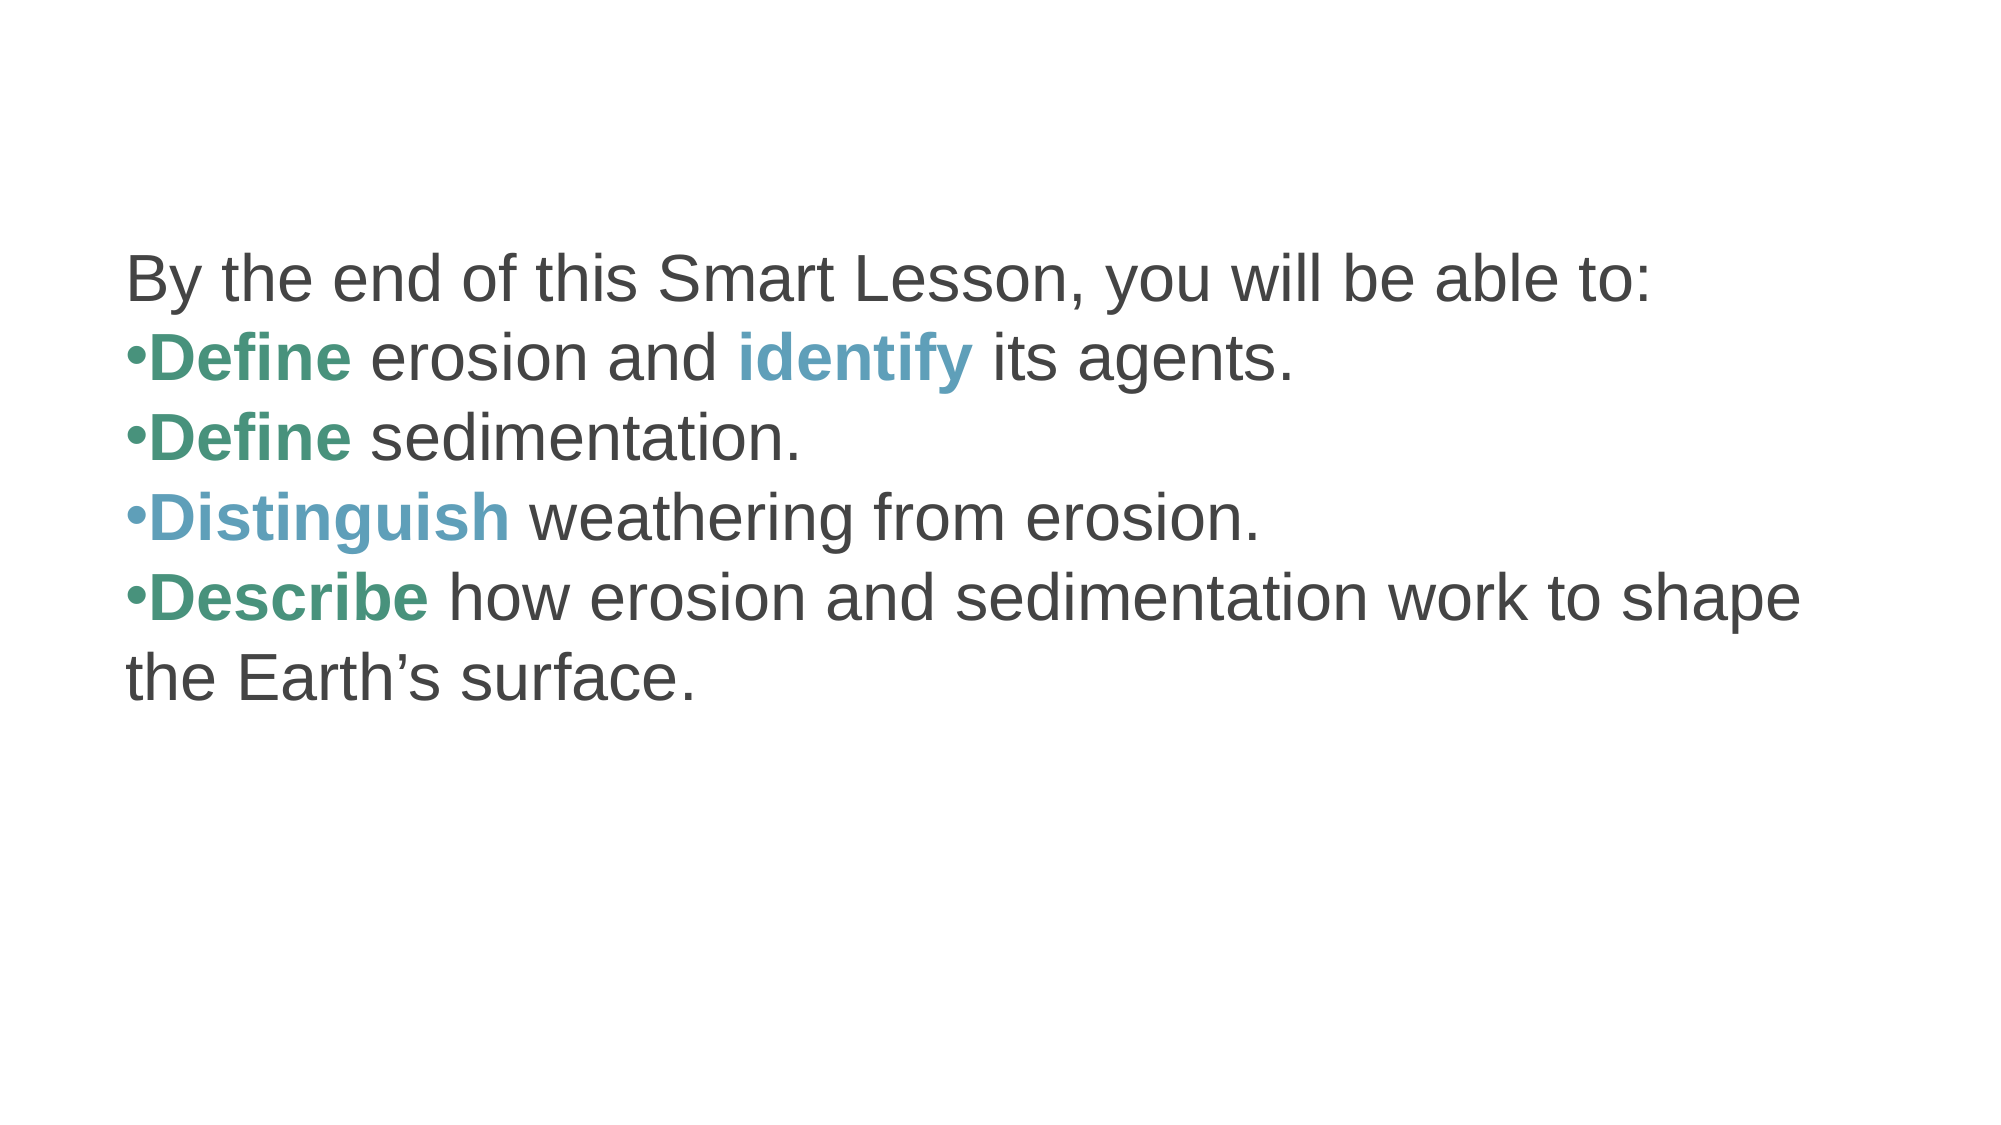

By the end of this Smart Lesson, you will be able to:
Define erosion and identify its agents.
Define sedimentation.
Distinguish weathering from erosion.
Describe how erosion and sedimentation work to shape the Earth’s surface.